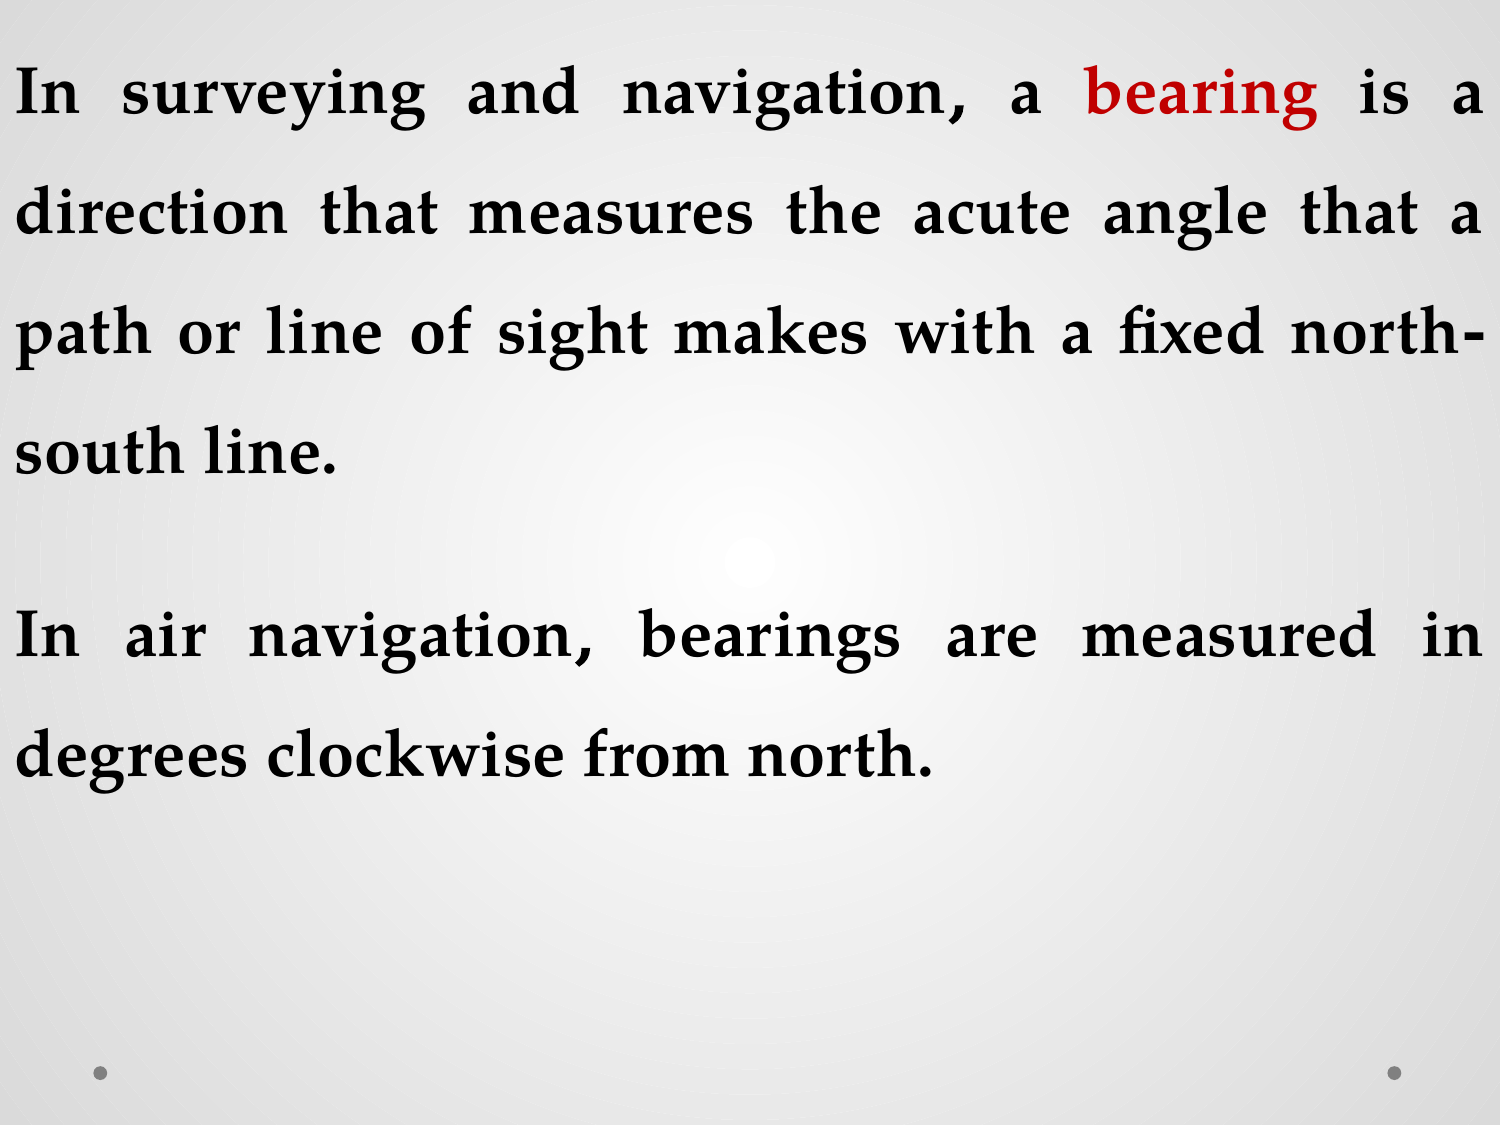

In surveying and navigation, a bearing is a direction that measures the acute angle that a path or line of sight makes with a fixed north-south line.
In air navigation, bearings are measured in degrees clockwise from north.